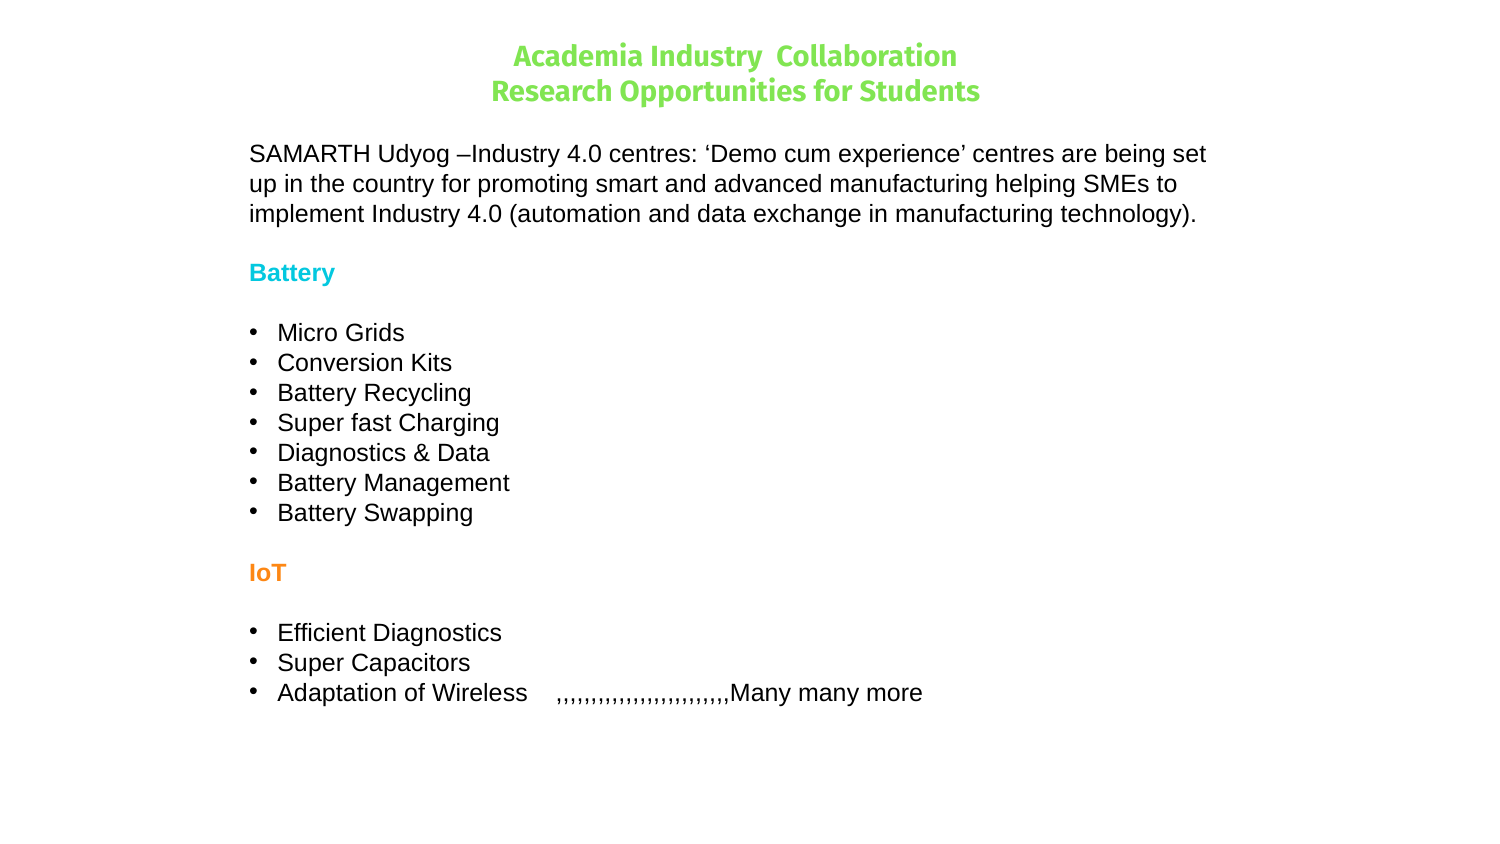

Academia Industry  Collaboration
Research Opportunities for Students

SAMARTH Udyog –Industry 4.0 centres: ‘Demo cum experience’ centres are being set up in the country for promoting smart and advanced manufacturing helping SMEs to implement Industry 4.0 (automation and data exchange in manufacturing technology).

Battery

Micro Grids
Conversion Kits
Battery Recycling
Super fast Charging
Diagnostics & Data
Battery Management
Battery Swapping

IoT

Efficient Diagnostics
Super Capacitors
Adaptation of Wireless    ,,,,,,,,,,,,,,,,,,,,,,,,,Many many more